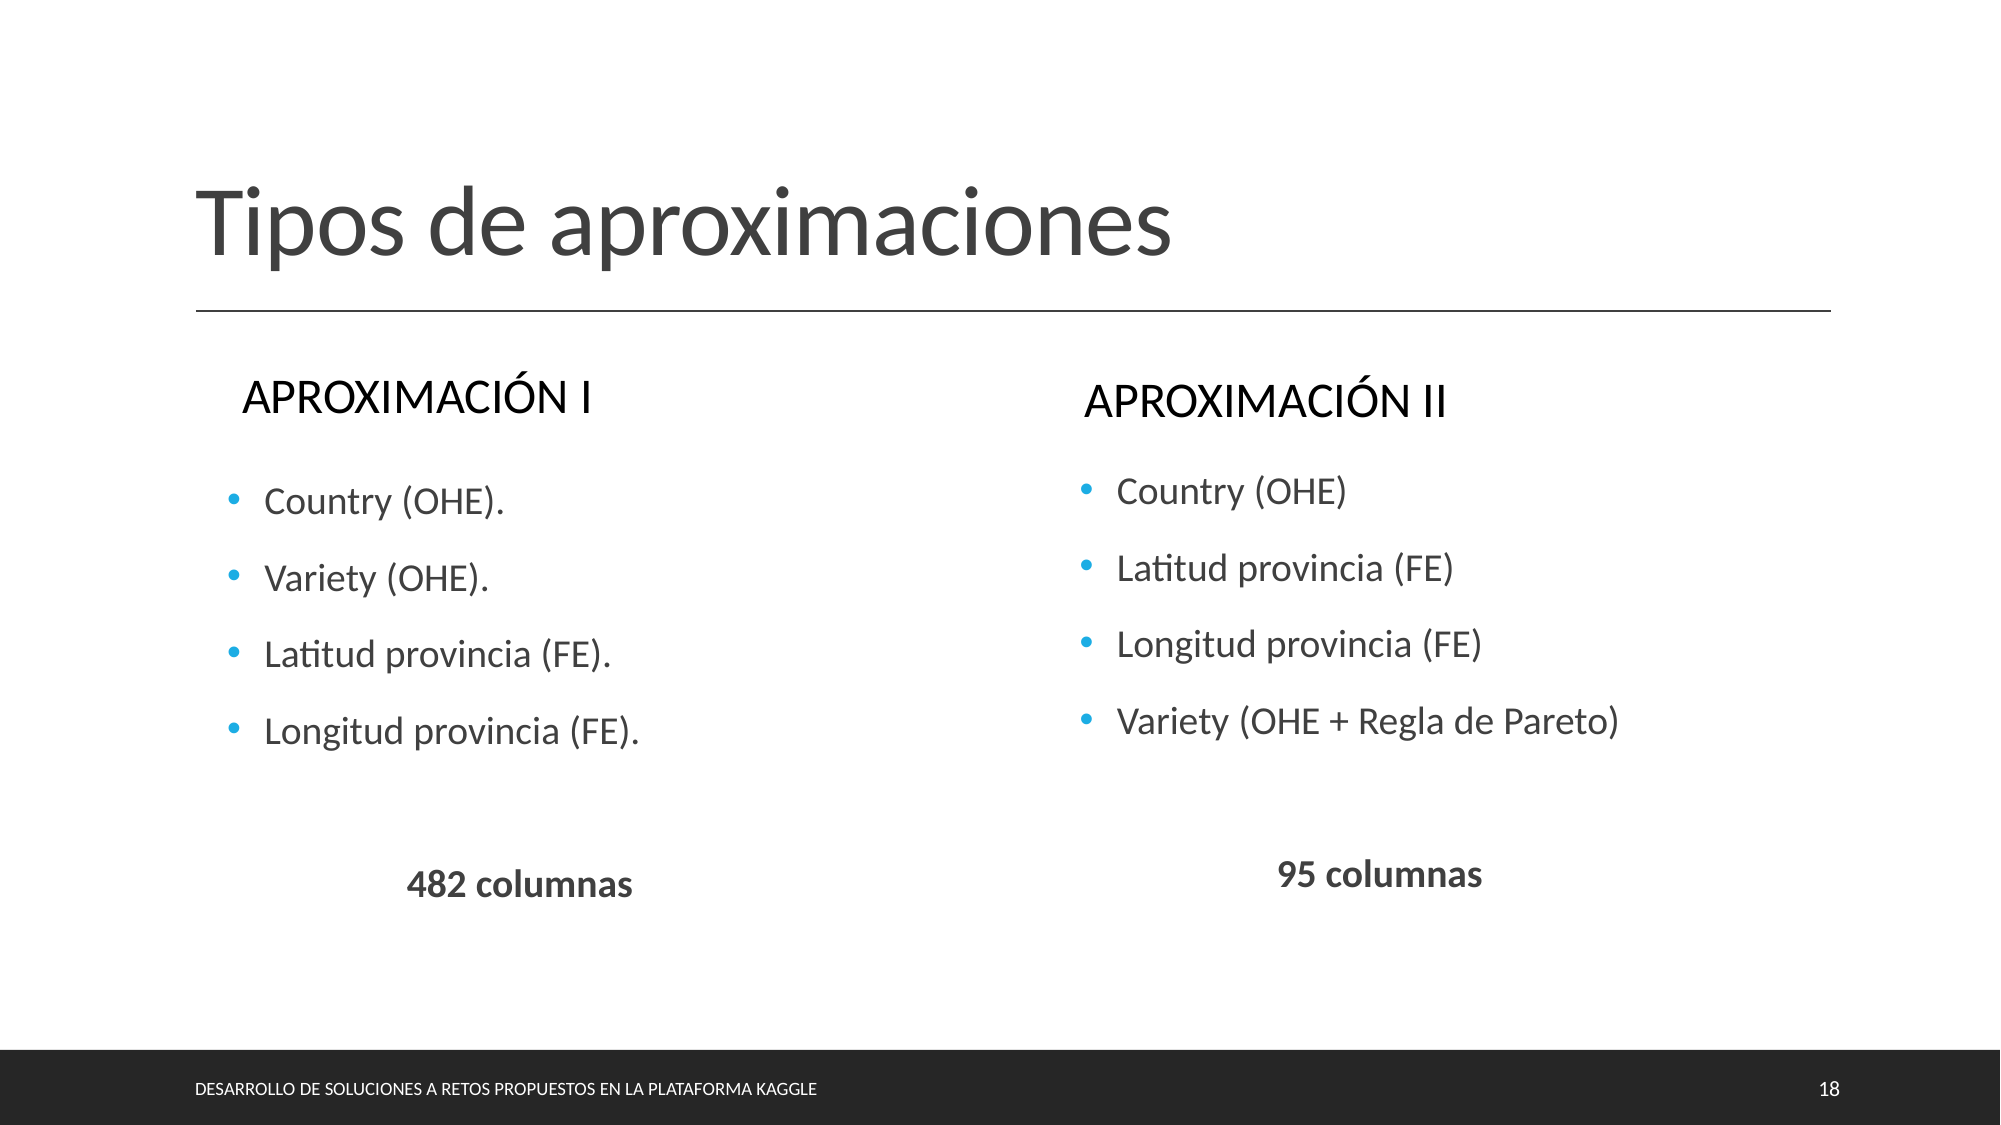

# Tipos de aproximaciones
Aproximación I
Aproximación II
Country (OHE)
Latitud provincia (FE)
Longitud provincia (FE)
Variety (OHE + Regla de Pareto)

95 columnas
Country (OHE).
Variety (OHE).
Latitud provincia (FE).
Longitud provincia (FE).

482 columnas
DESARROLLO DE SOLUCIONES A RETOS PROPUESTOS EN LA PLATAFORMA KAGGLE
18